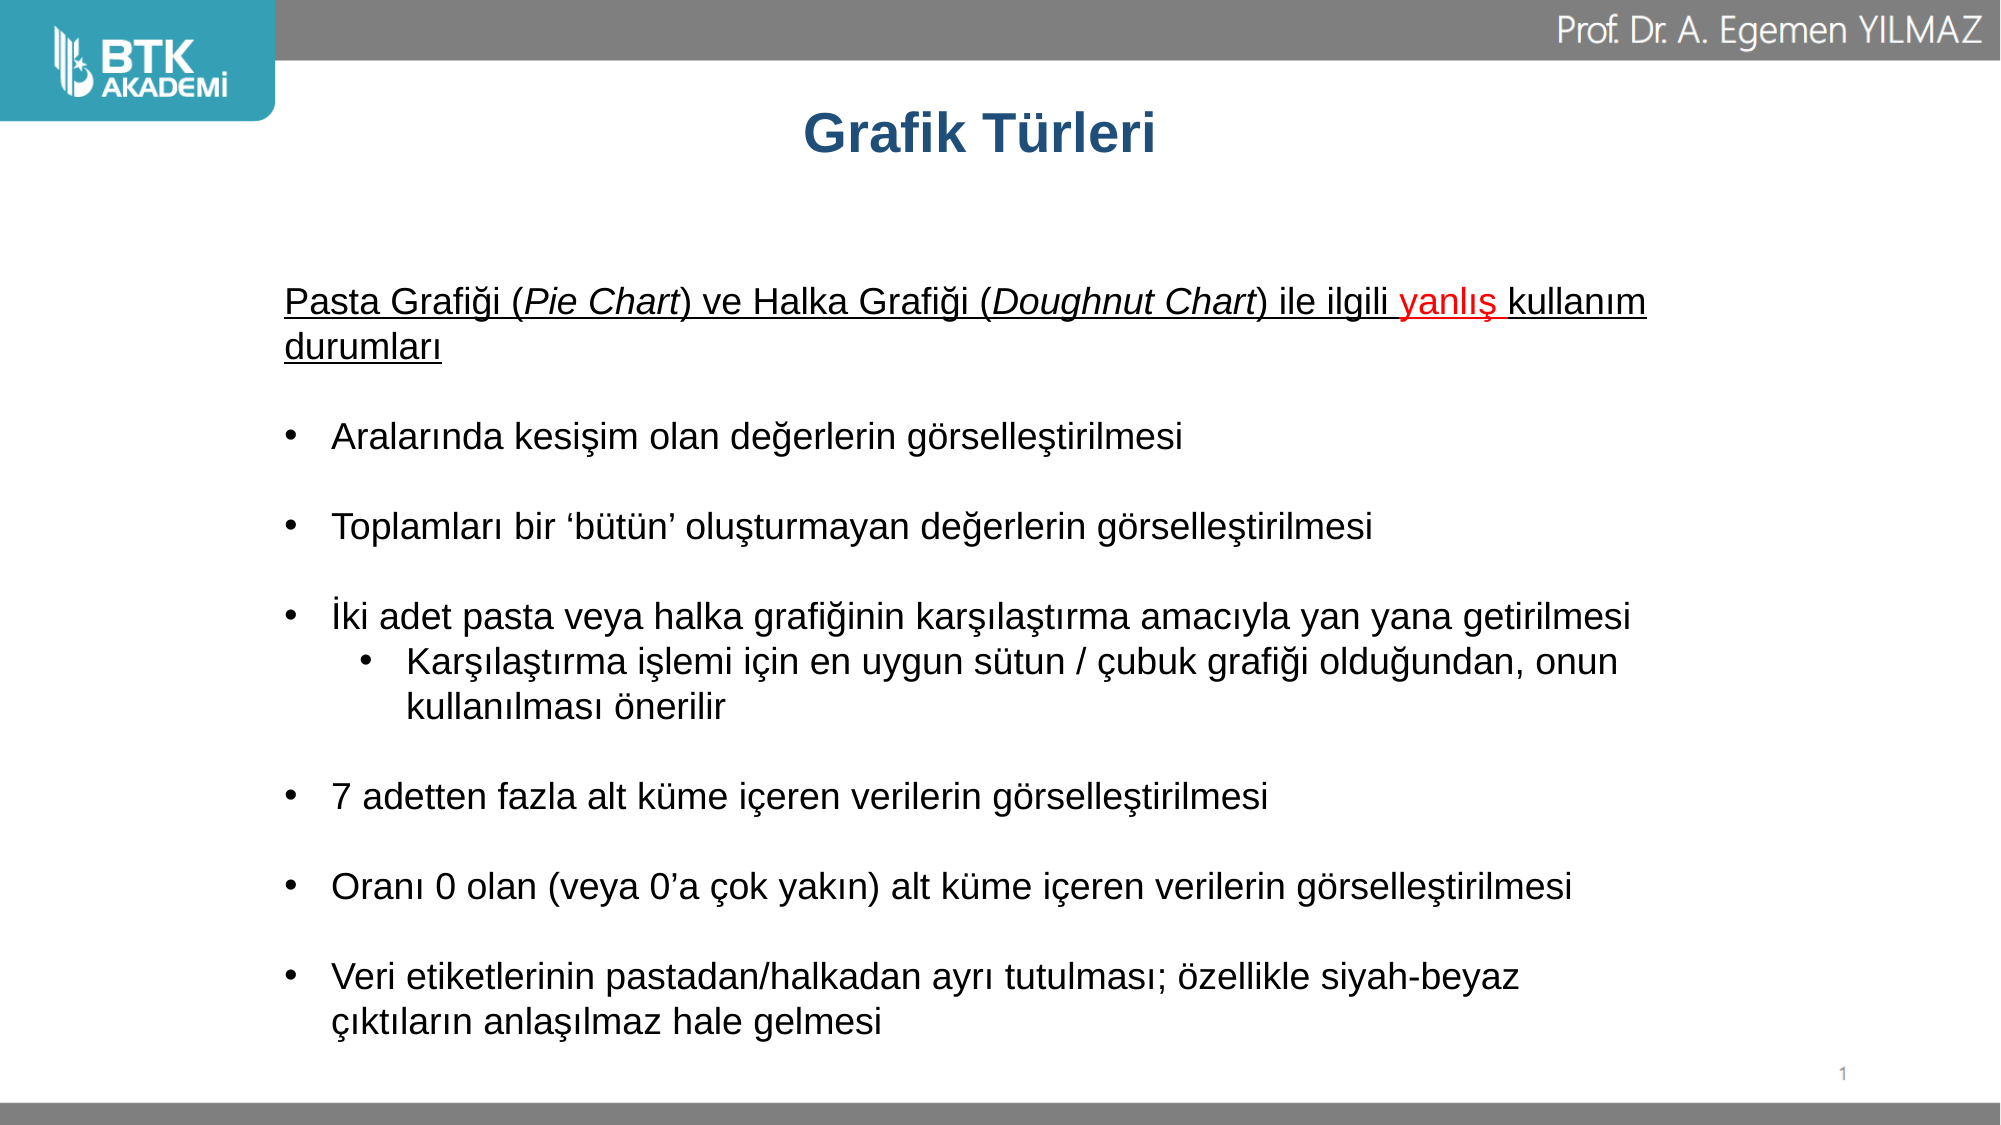

# Grafik Türleri
Pasta Grafiği (Pie Chart) ve Halka Grafiği (Doughnut Chart) ile ilgili yanlış kullanım durumları

Aralarında kesişim olan değerlerin görselleştirilmesi

Toplamları bir ‘bütün’ oluşturmayan değerlerin görselleştirilmesi

İki adet pasta veya halka grafiğinin karşılaştırma amacıyla yan yana getirilmesi
Karşılaştırma işlemi için en uygun sütun / çubuk grafiği olduğundan, onun kullanılması önerilir

7 adetten fazla alt küme içeren verilerin görselleştirilmesi

Oranı 0 olan (veya 0’a çok yakın) alt küme içeren verilerin görselleştirilmesi

Veri etiketlerinin pastadan/halkadan ayrı tutulması; özellikle siyah-beyaz çıktıların anlaşılmaz hale gelmesi

60